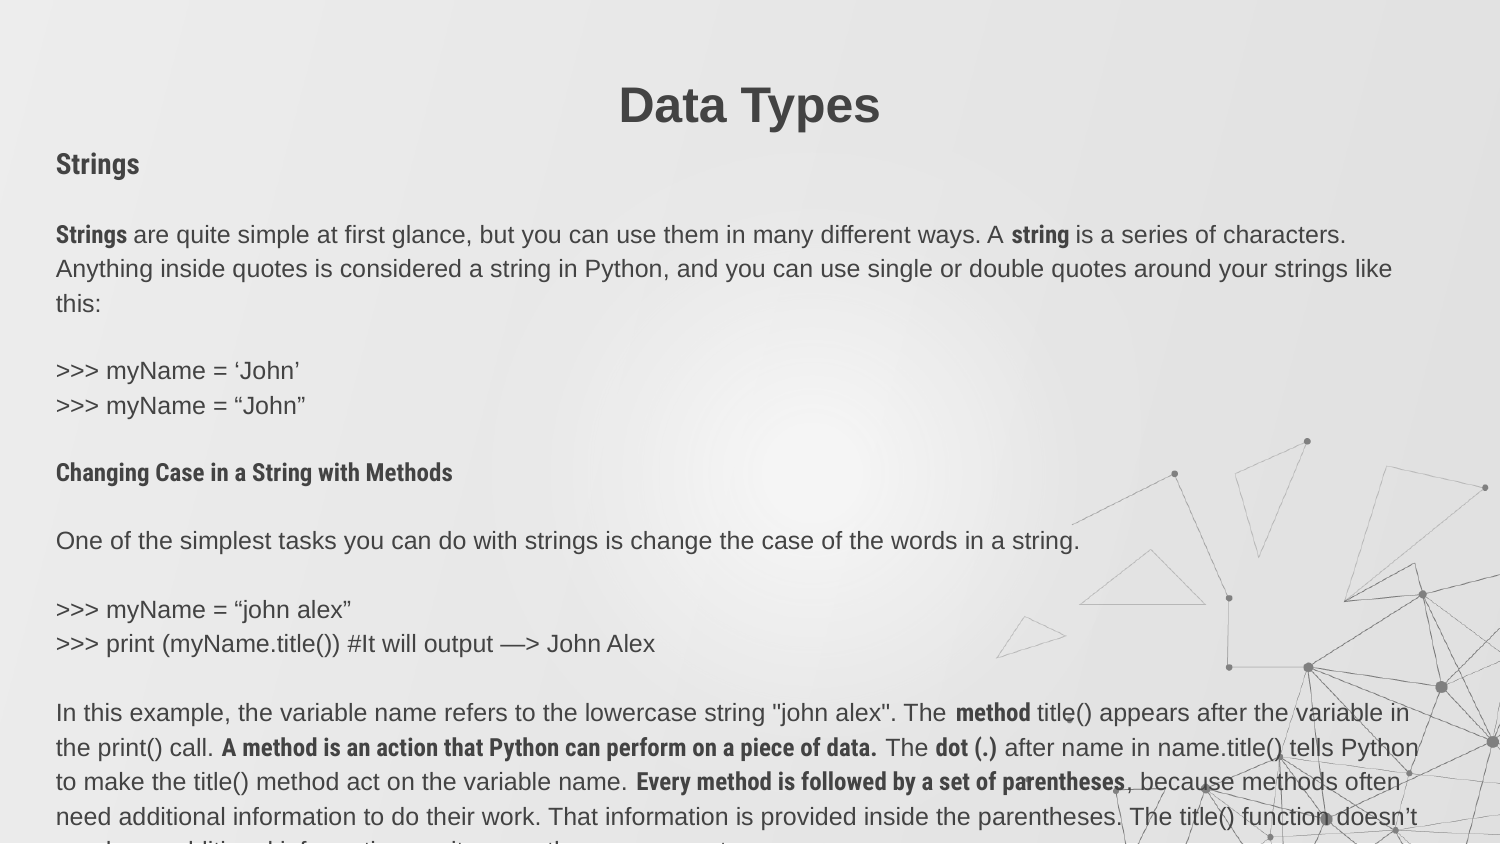

# Data Types
Strings
Strings are quite simple at first glance, but you can use them in many different ways. A string is a series of characters. Anything inside quotes is considered a string in Python, and you can use single or double quotes around your strings like this:
>>> myName = ‘John’
>>> myName = “John”
Changing Case in a String with Methods
One of the simplest tasks you can do with strings is change the case of the words in a string.
>>> myName = “john alex”
>>> print (myName.title()) #It will output —> John Alex
In this example, the variable name refers to the lowercase string "john alex". The method title() appears after the variable in the print() call. A method is an action that Python can perform on a piece of data. The dot (.) after name in name.title() tells Python to make the title() method act on the variable name. Every method is followed by a set of parentheses, because methods often need additional information to do their work. That information is provided inside the parentheses. The title() function doesn’t need any additional information, so its parentheses are empty.